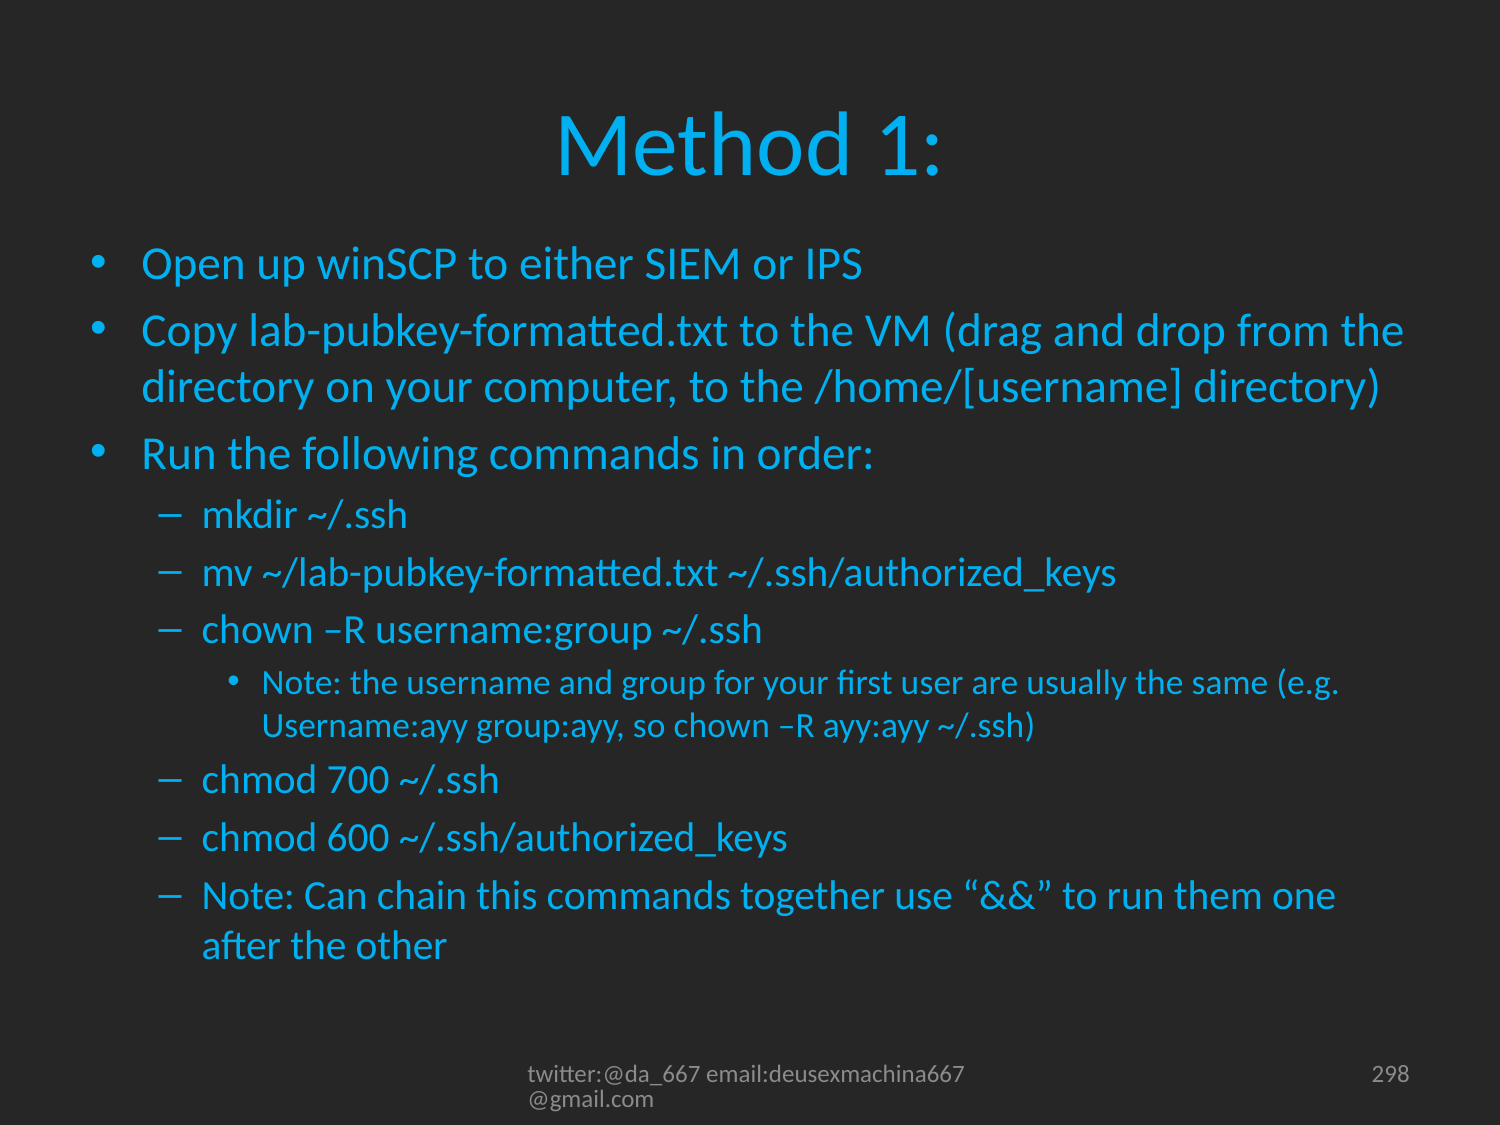

# Method 1:
Open up winSCP to either SIEM or IPS
Copy lab-pubkey-formatted.txt to the VM (drag and drop from the directory on your computer, to the /home/[username] directory)
Run the following commands in order:
mkdir ~/.ssh
mv ~/lab-pubkey-formatted.txt ~/.ssh/authorized_keys
chown –R username:group ~/.ssh
Note: the username and group for your first user are usually the same (e.g. Username:ayy group:ayy, so chown –R ayy:ayy ~/.ssh)
chmod 700 ~/.ssh
chmod 600 ~/.ssh/authorized_keys
Note: Can chain this commands together use “&&” to run them one after the other
twitter:@da_667 email:deusexmachina667@gmail.com
298